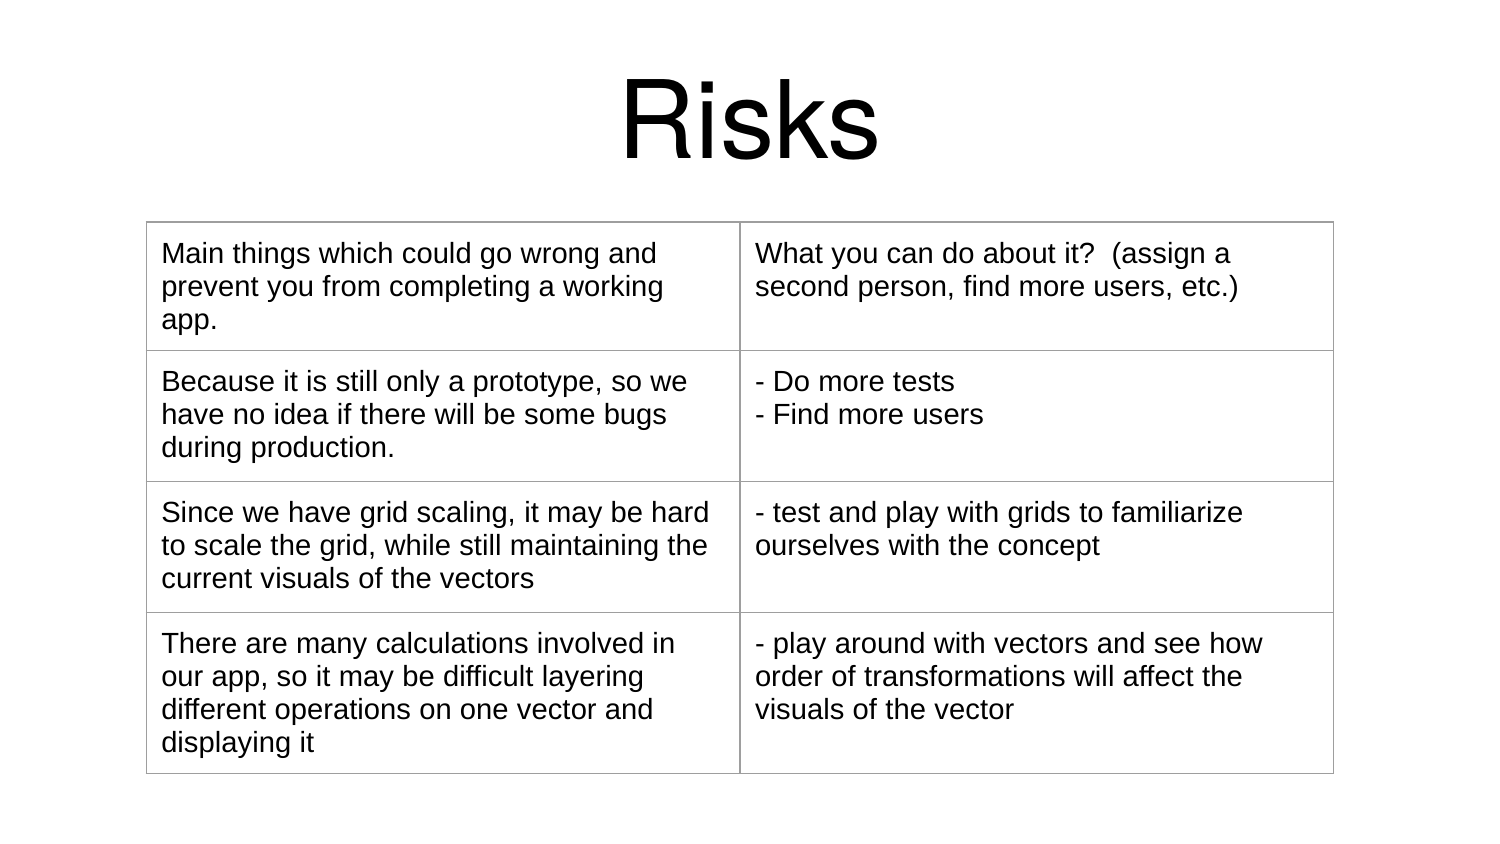

# Risks
| Main things which could go wrong and prevent you from completing a working app. | What you can do about it?  (assign a second person, find more users, etc.) |
| --- | --- |
| Because it is still only a prototype, so we have no idea if there will be some bugs during production. | - Do more tests - Find more users |
| Since we have grid scaling, it may be hard to scale the grid, while still maintaining the current visuals of the vectors | - test and play with grids to familiarize ourselves with the concept |
| There are many calculations involved in our app, so it may be difficult layering different operations on one vector and displaying it | - play around with vectors and see how order of transformations will affect the visuals of the vector |